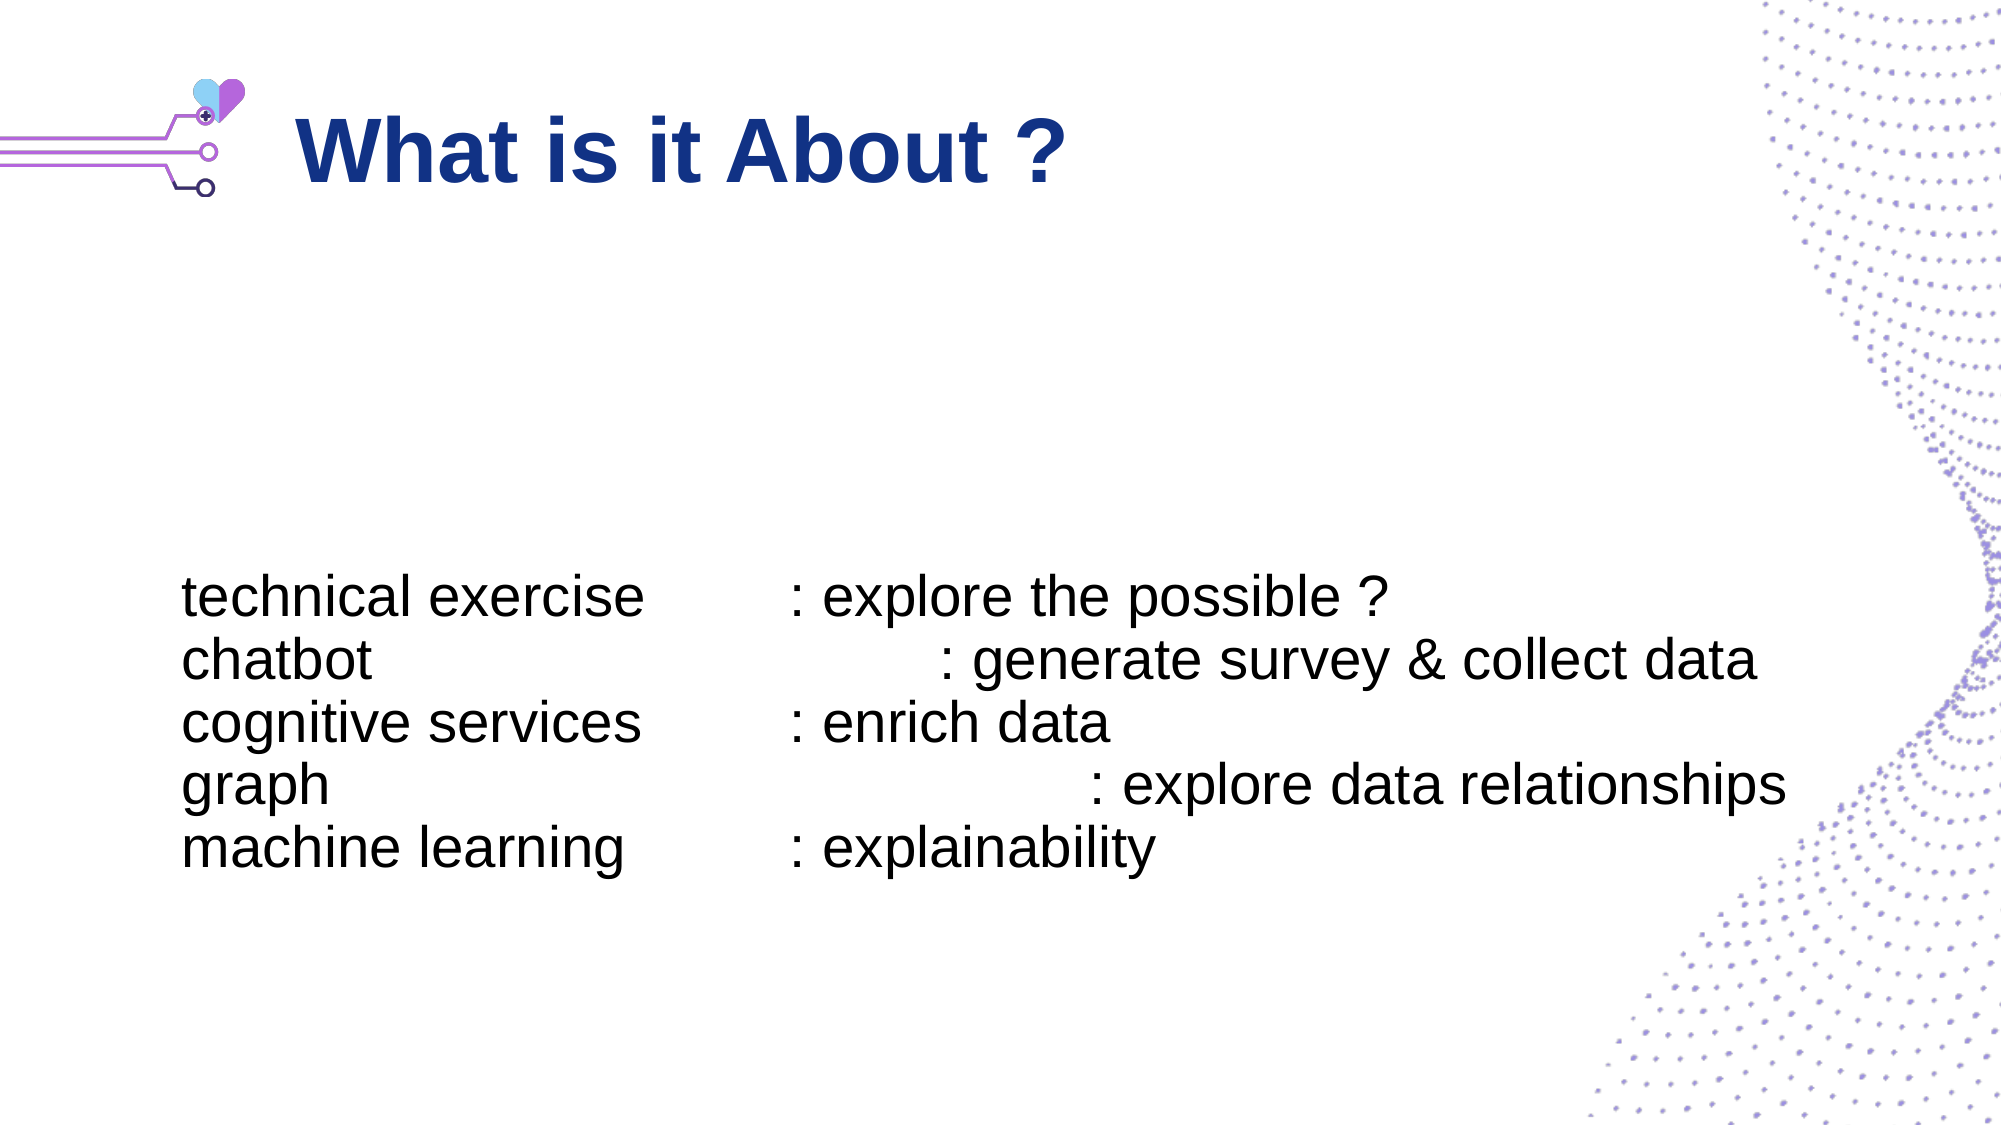

# What is it About ?

technical exercise 	: explore the possible ?
chatbot 				: generate survey & collect data
cognitive services 	: enrich data
graph 					: explore data relationships
machine learning 	: explainability